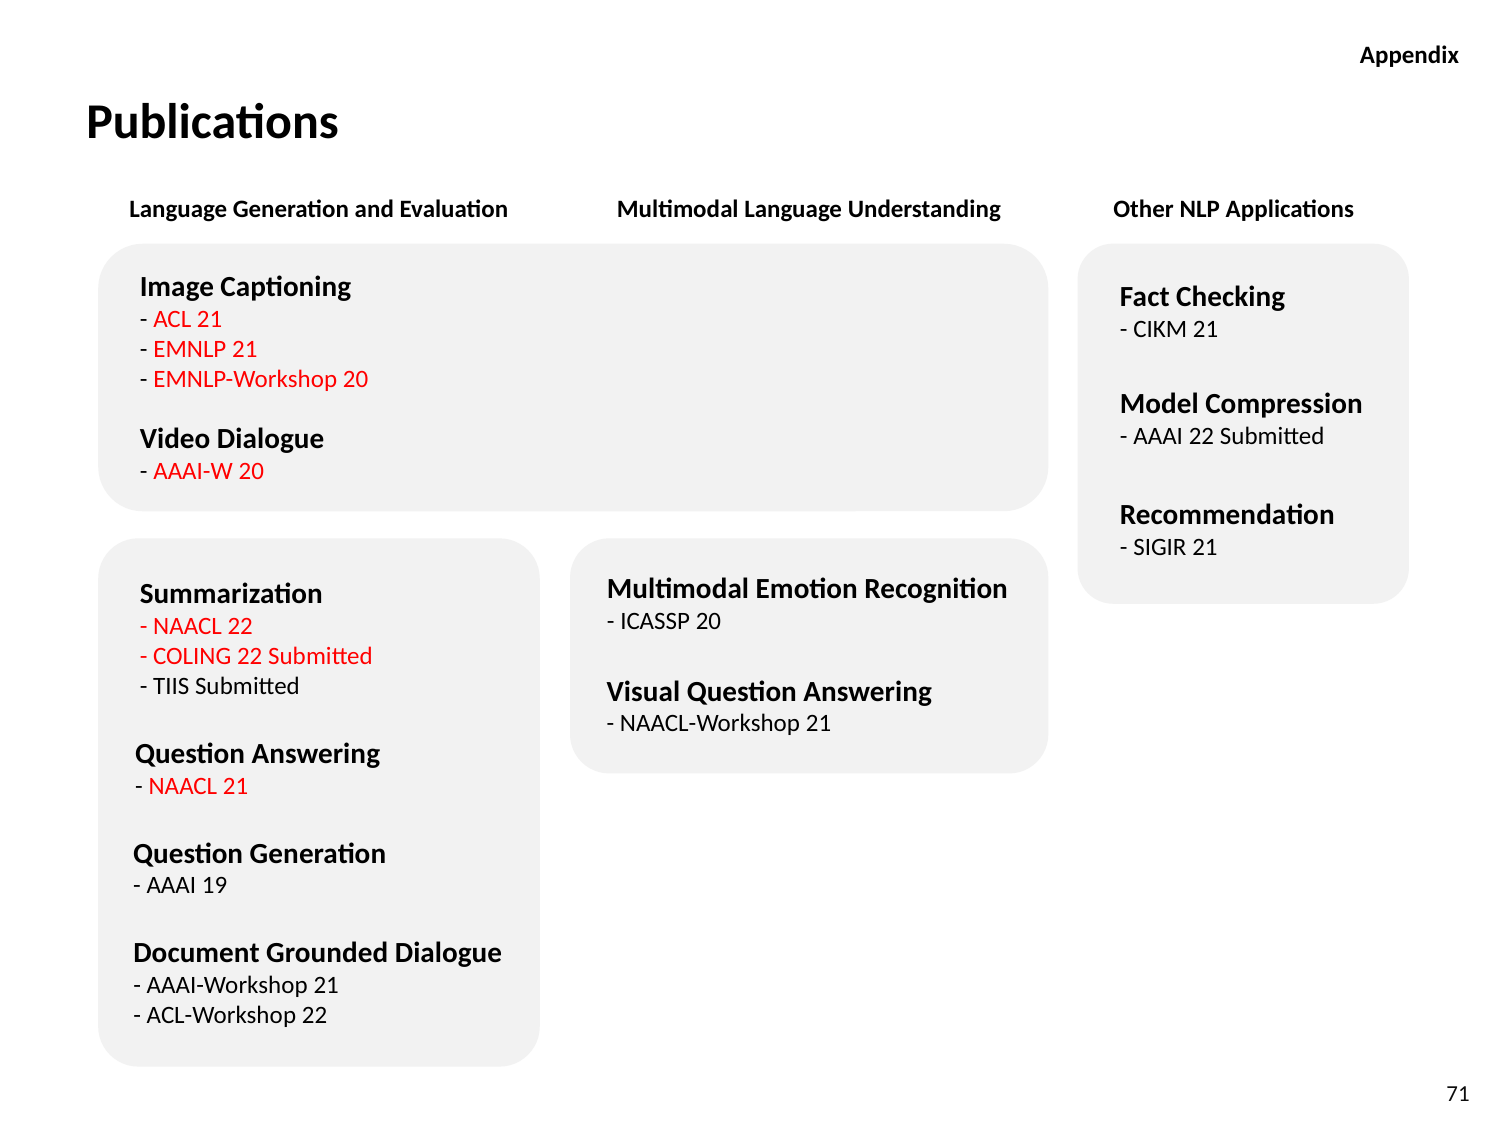

Appendix
Publications
Language Generation and Evaluation
Multimodal Language Understanding
Other NLP Applications

Image Captioning
- ACL 21
- EMNLP 21
- EMNLP-Workshop 20
Fact Checking
- CIKM 21
Model Compression
- AAAI 22 Submitted
Video Dialogue
- AAAI-W 20
Recommendation
- SIGIR 21

Summarization
- NAACL 22
- COLING 22 Submitted
- TIIS Submitted
Multimodal Emotion Recognition
- ICASSP 20
Visual Question Answering
- NAACL-Workshop 21
Question Answering
- NAACL 21
Question Generation
- AAAI 19
Document Grounded Dialogue
- AAAI-Workshop 21
- ACL-Workshop 22